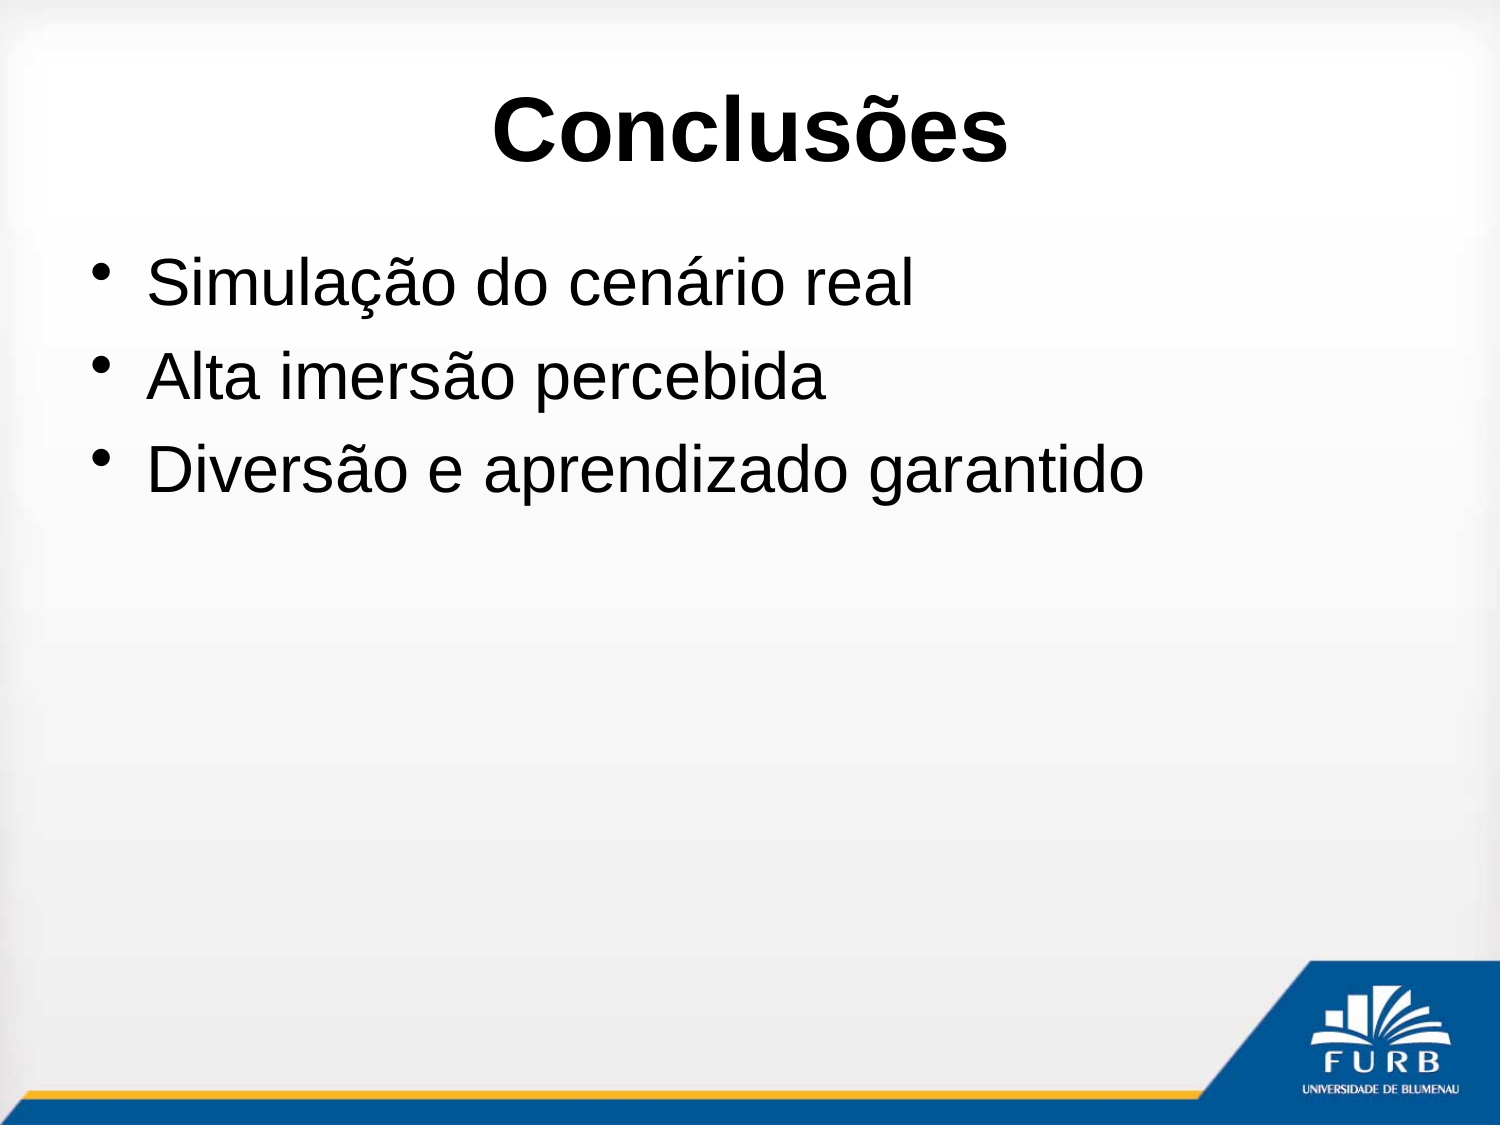

# Conclusões
Simulação do cenário real
Alta imersão percebida
Diversão e aprendizado garantido